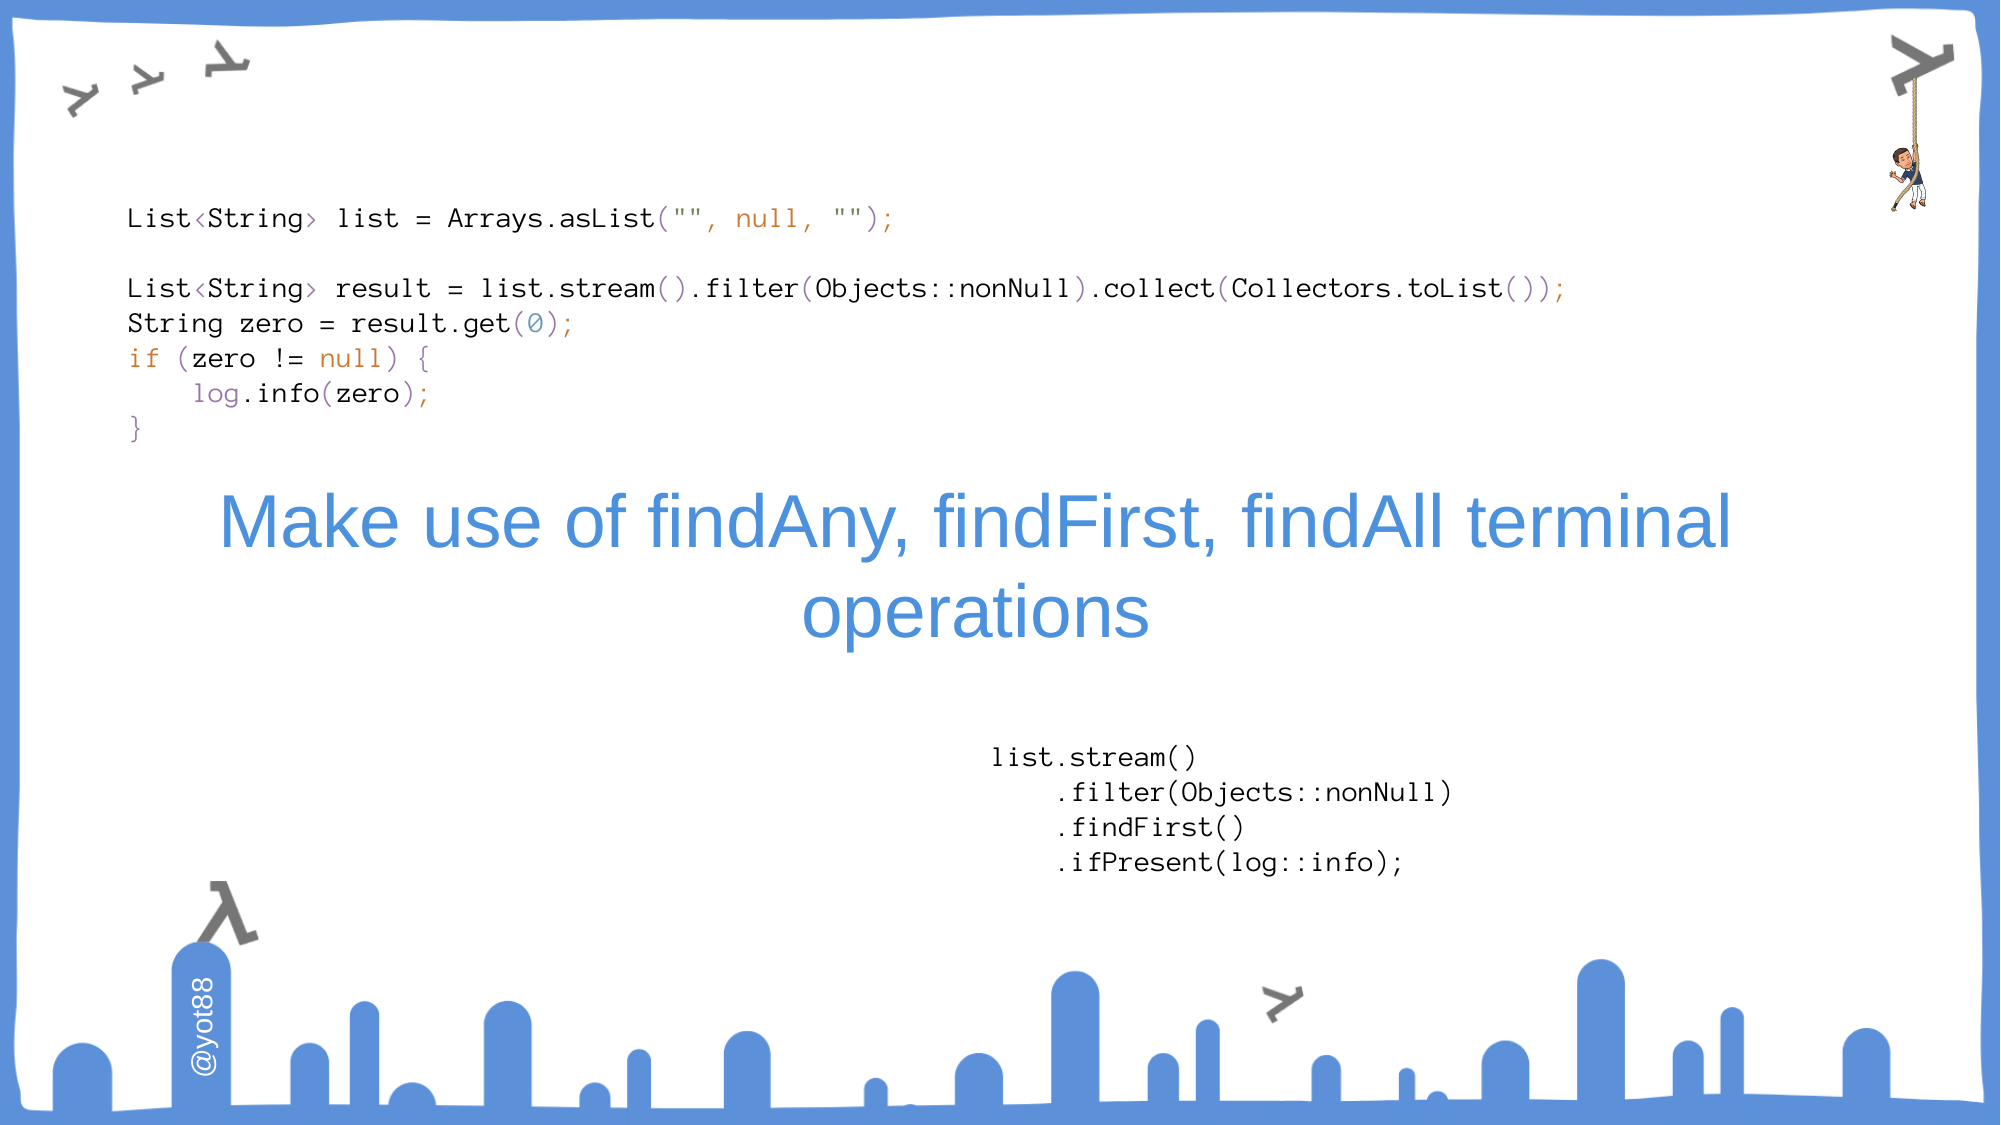

List<String> list = Arrays.asList("", null, "");
List<String> result = list.stream().filter(Objects::nonNull).collect(Collectors.toList());
String zero = result.get(0);
if (zero != null) {
    log.info(zero);
}

Make use of findAny, findFirst, findAll terminal operations
list.stream()
    .filter(Objects::nonNull)
    .findFirst()
    .ifPresent(log::info);